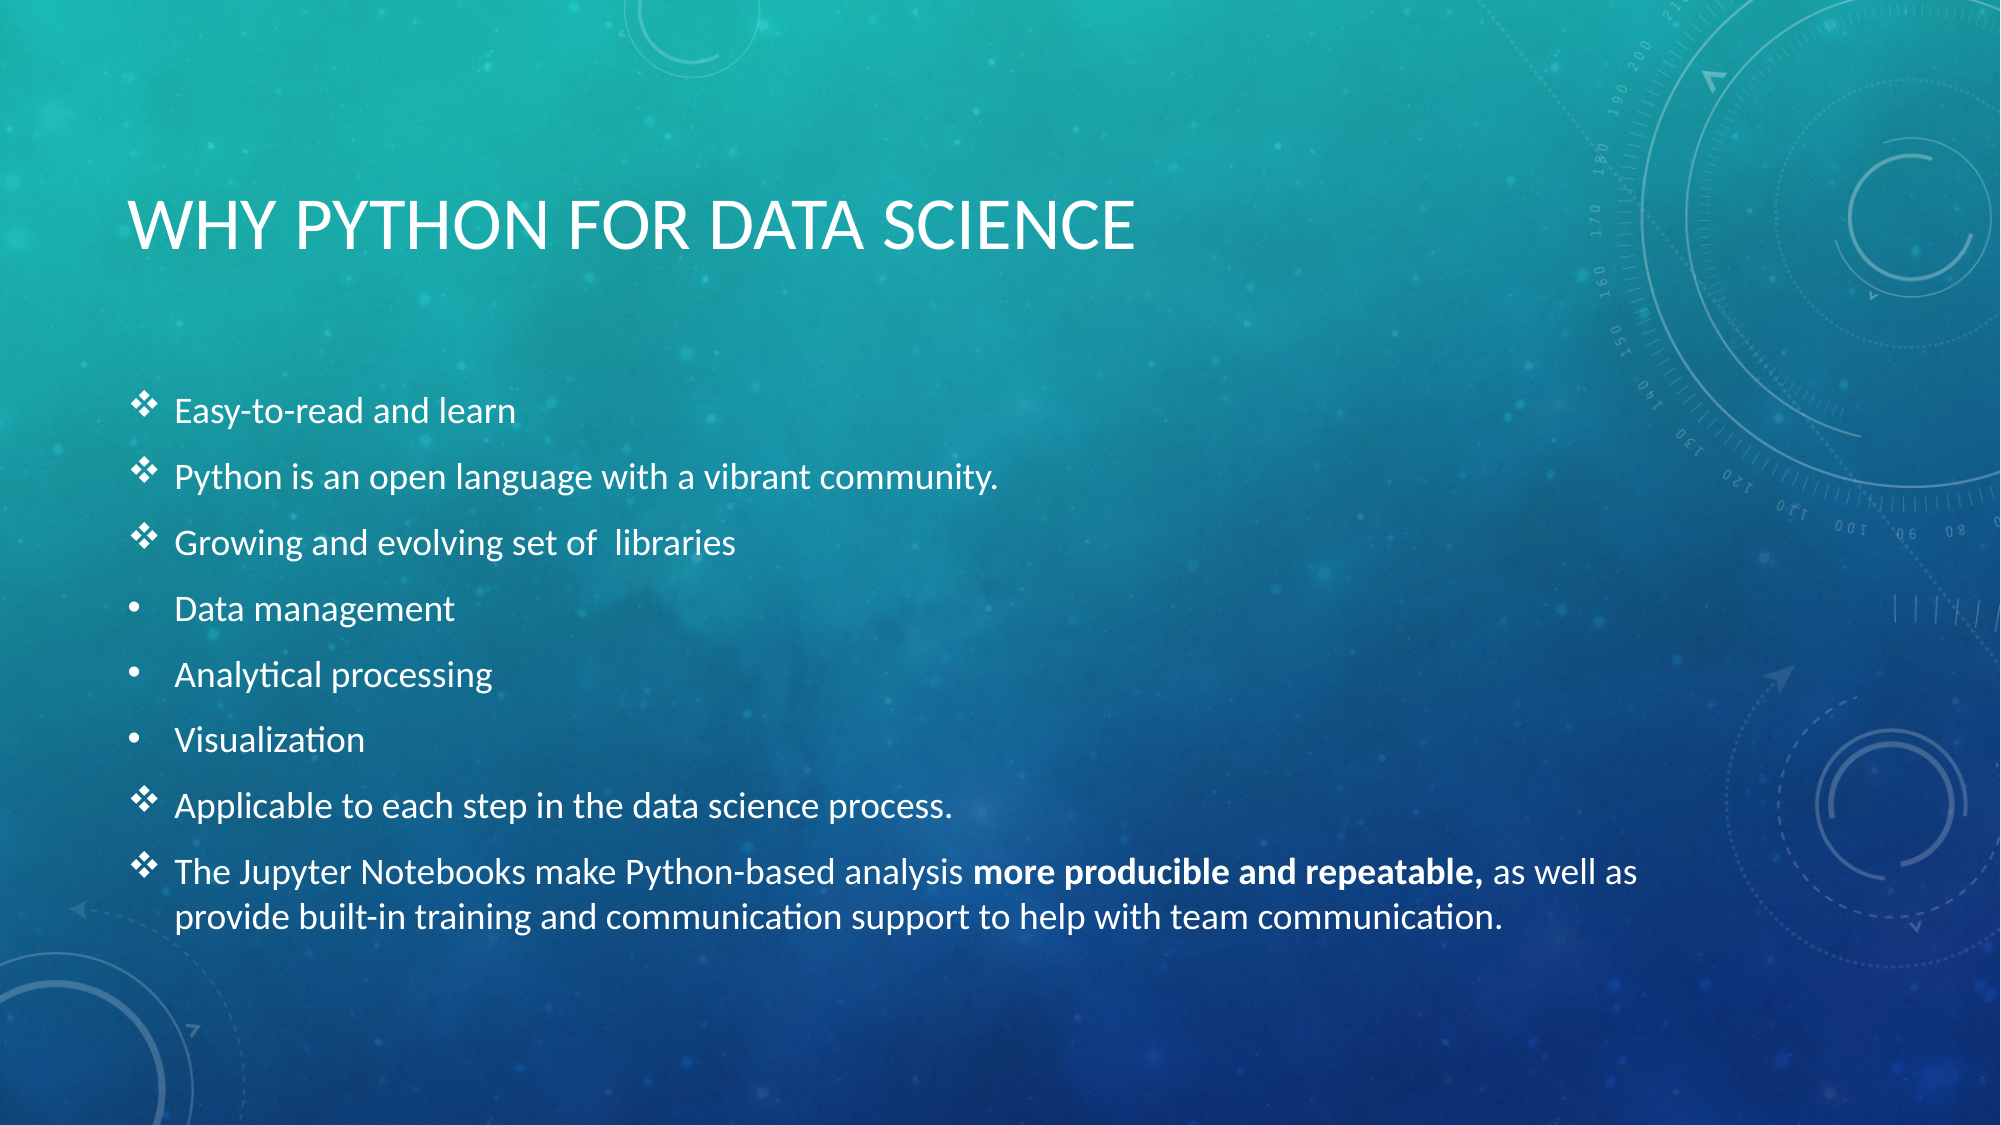

# WHY PYTHON FOR DATA SCIENCE
Easy-to-read and learn
Python is an open language with a vibrant community.
Growing and evolving set of  libraries
Data management
Analytical processing
Visualization
Applicable to each step in the data science process.
The Jupyter Notebooks make Python-based analysis more producible and repeatable, as well as provide built-in training and communication support to help with team communication.